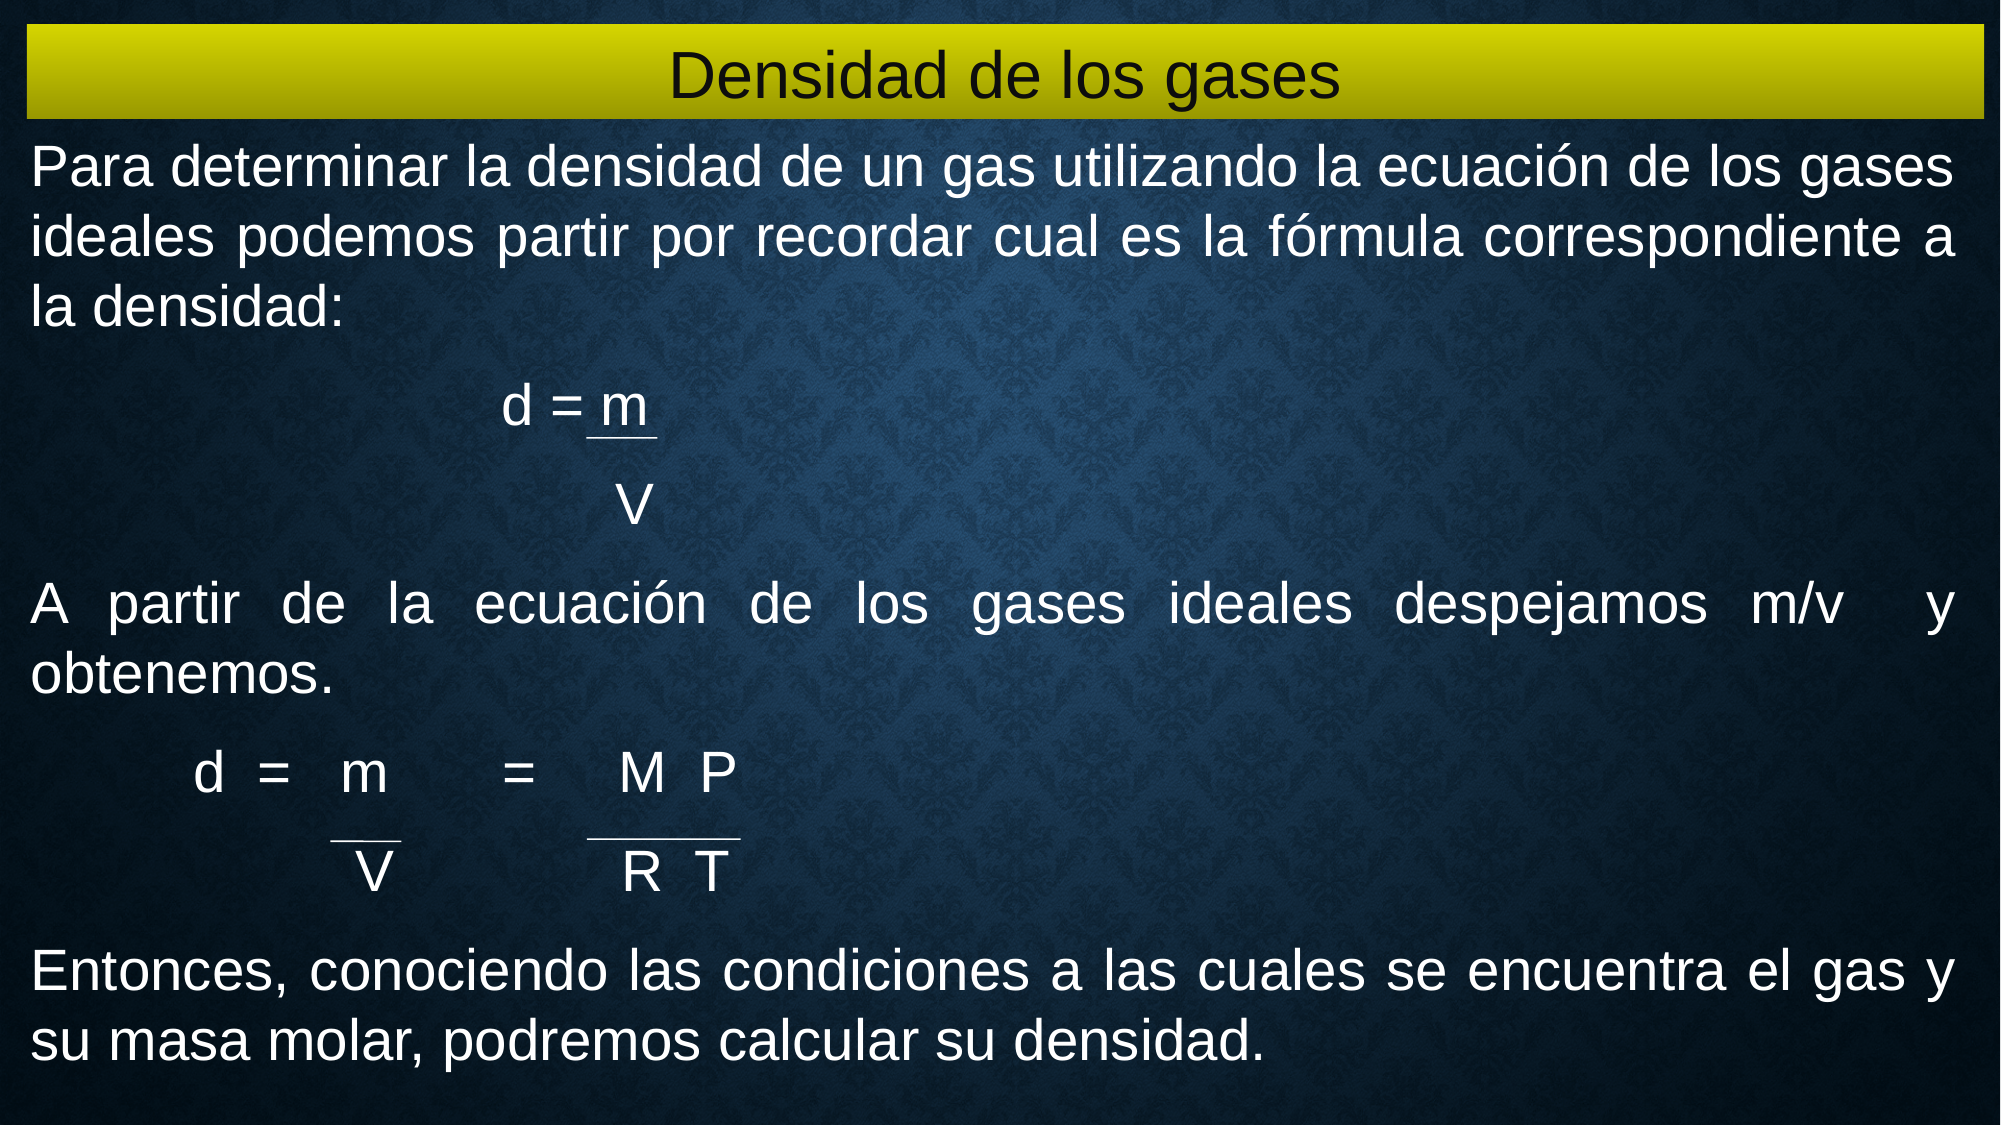

Densidad de los gases
Para determinar la densidad de un gas utilizando la ecuación de los gases ideales podemos partir por recordar cual es la fórmula correspondiente a la densidad:
                             d = m
                                    V
A partir de la ecuación de los gases ideales despejamos m/v  y obtenemos.
          d  =   m       =     M  P
                    V              R  T
Entonces, conociendo las condiciones a las cuales se encuentra el gas y su masa molar, podremos calcular su densidad.